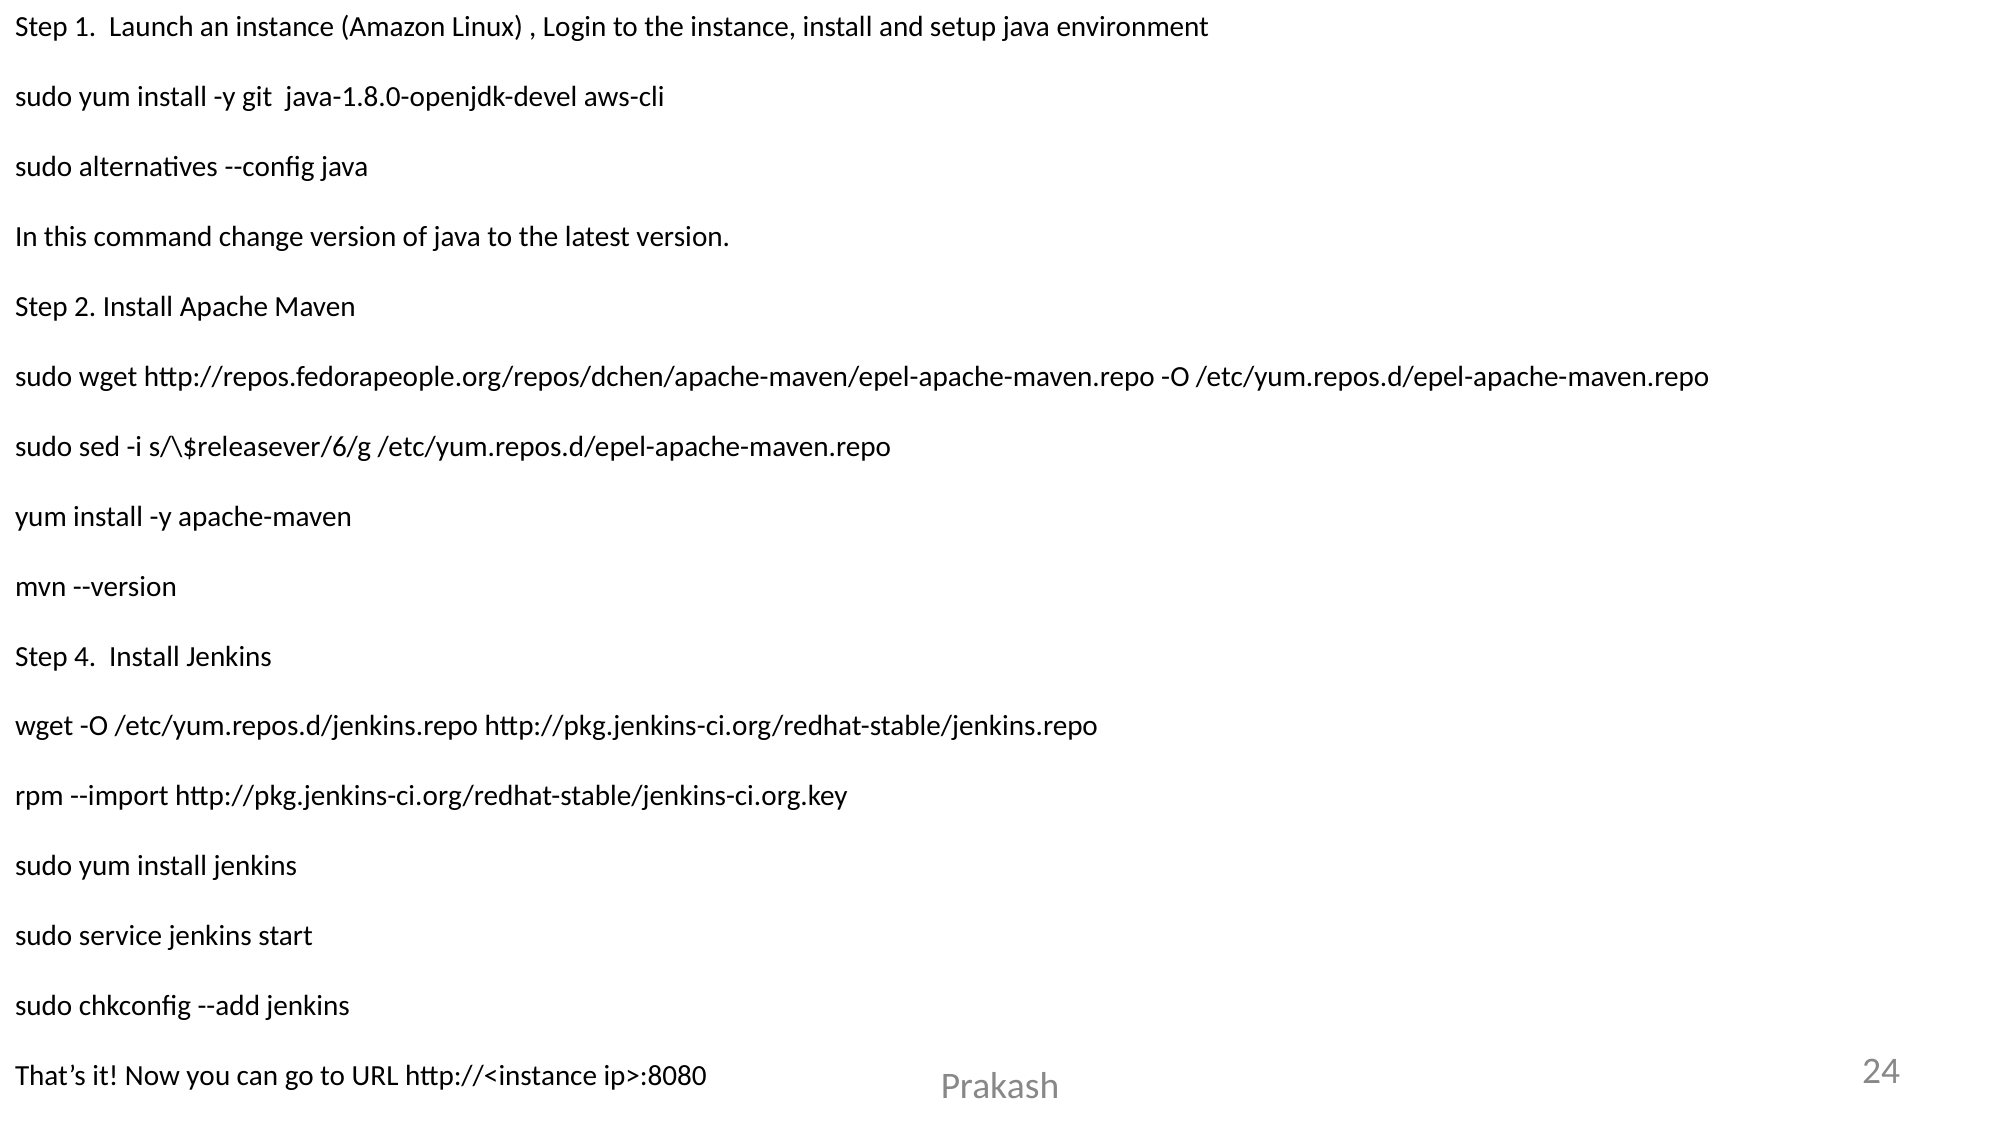

Step 1.  Launch an instance (Amazon Linux) , Login to the instance, install and setup java environment

sudo yum install -y git  java-1.8.0-openjdk-devel aws-cli

sudo alternatives --config java

In this command change version of java to the latest version.

Step 2. Install Apache Maven

sudo wget http://repos.fedorapeople.org/repos/dchen/apache-maven/epel-apache-maven.repo -O /etc/yum.repos.d/epel-apache-maven.repo

sudo sed -i s/\$releasever/6/g /etc/yum.repos.d/epel-apache-maven.repo

yum install -y apache-maven

mvn --version

Step 4.  Install Jenkins

wget -O /etc/yum.repos.d/jenkins.repo http://pkg.jenkins-ci.org/redhat-stable/jenkins.repo

rpm --import http://pkg.jenkins-ci.org/redhat-stable/jenkins-ci.org.key

sudo yum install jenkins

sudo service jenkins start

sudo chkconfig --add jenkins

That’s it! Now you can go to URL http://<instance ip>:8080
Prakash
24